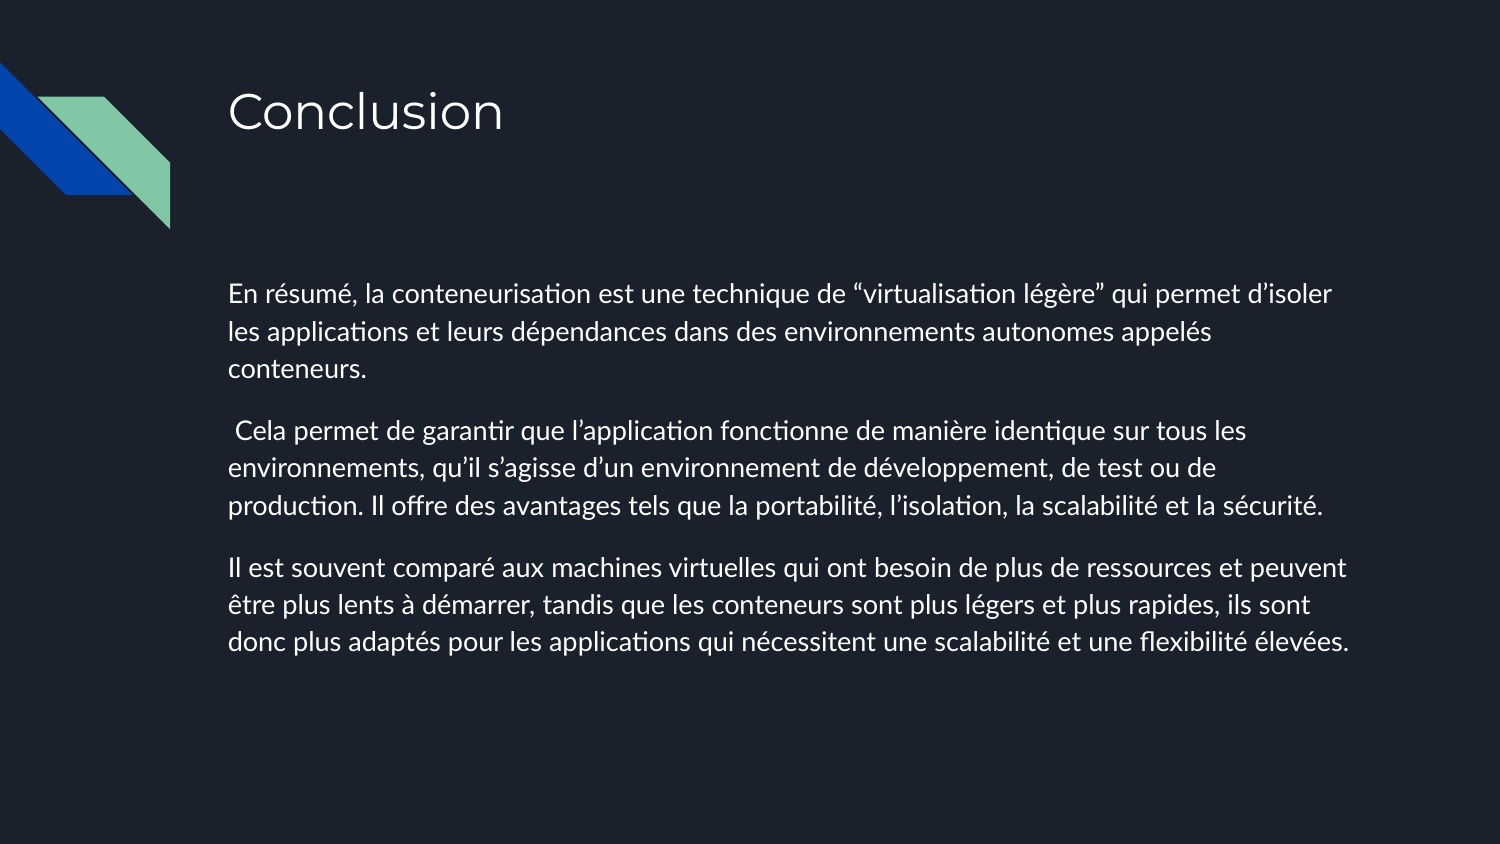

# Conclusion
En résumé, la conteneurisation est une technique de “virtualisation légère” qui permet d’isoler les applications et leurs dépendances dans des environnements autonomes appelés conteneurs.
 Cela permet de garantir que l’application fonctionne de manière identique sur tous les environnements, qu’il s’agisse d’un environnement de développement, de test ou de production. Il offre des avantages tels que la portabilité, l’isolation, la scalabilité et la sécurité.
Il est souvent comparé aux machines virtuelles qui ont besoin de plus de ressources et peuvent être plus lents à démarrer, tandis que les conteneurs sont plus légers et plus rapides, ils sont donc plus adaptés pour les applications qui nécessitent une scalabilité et une flexibilité élevées.